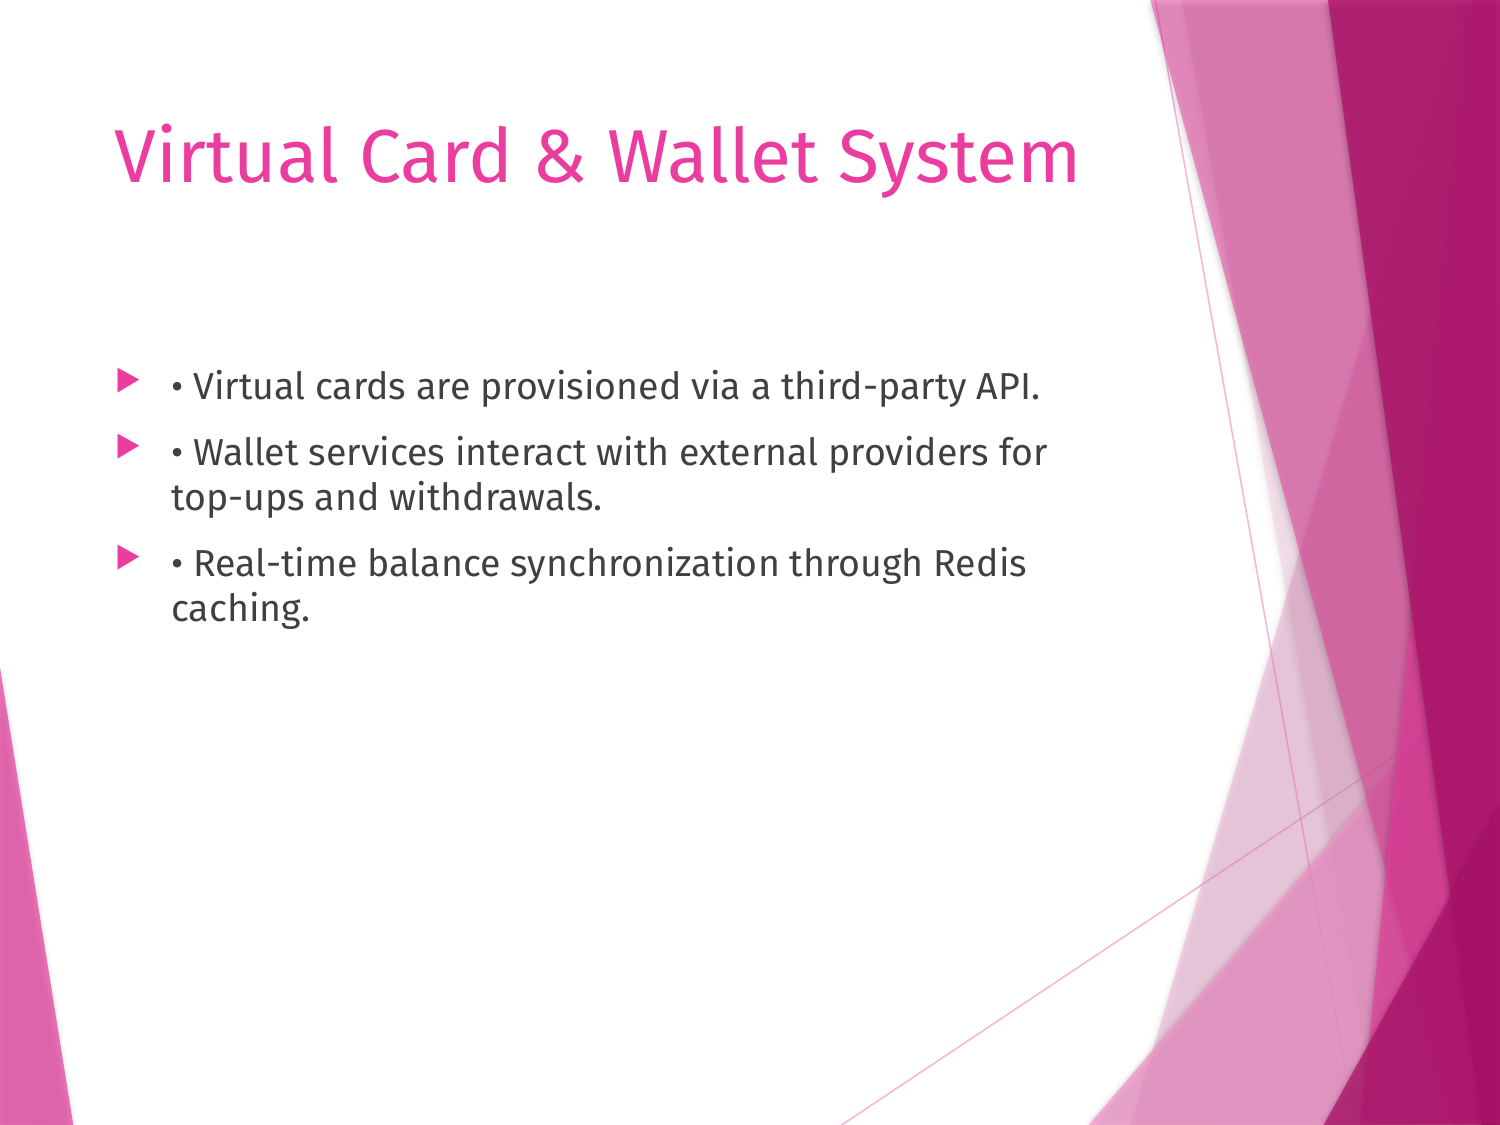

# Virtual Card & Wallet System
• Virtual cards are provisioned via a third-party API.
• Wallet services interact with external providers for top-ups and withdrawals.
• Real-time balance synchronization through Redis caching.